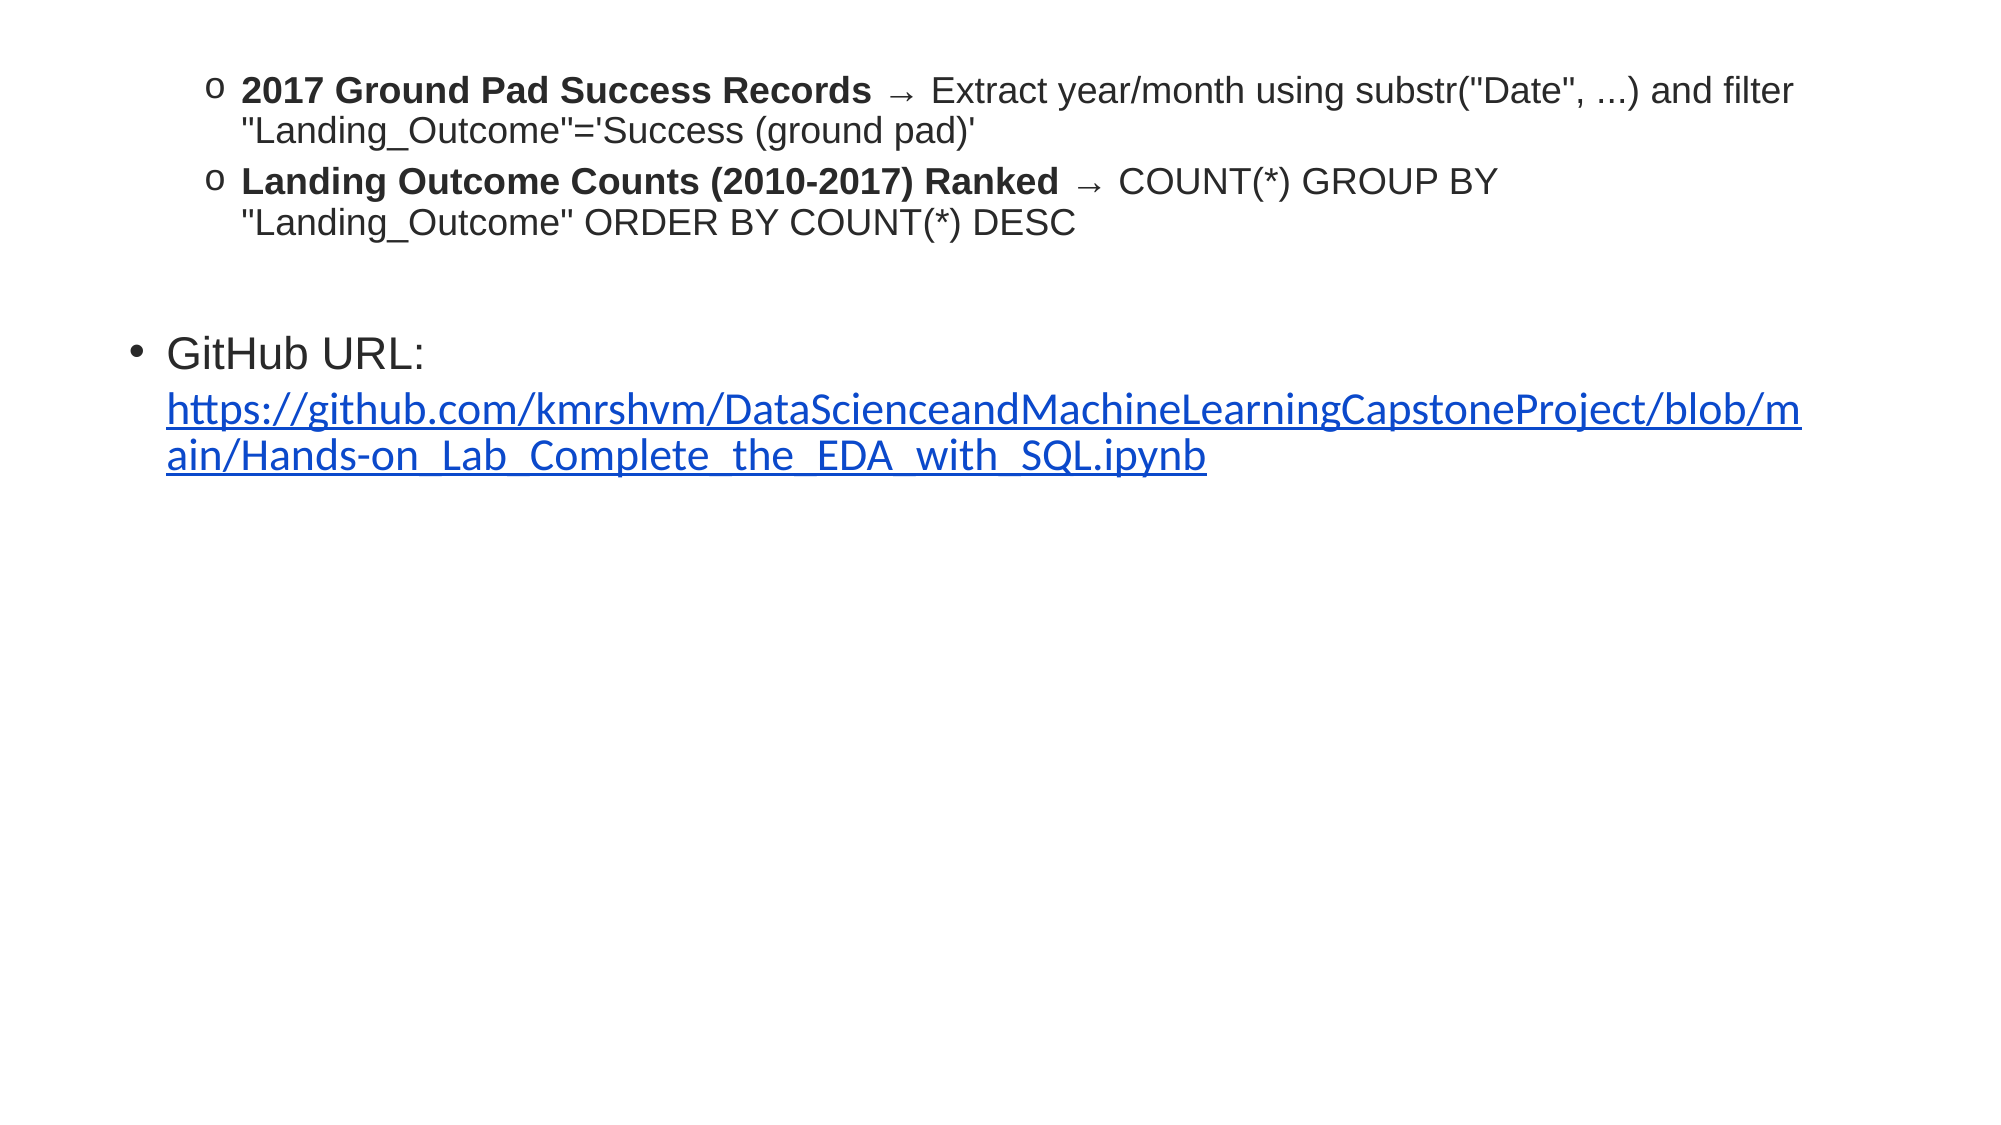

2017 Ground Pad Success Records → Extract year/month using substr("Date", ...) and filter "Landing_Outcome"='Success (ground pad)'
Landing Outcome Counts (2010-2017) Ranked → COUNT(*) GROUP BY "Landing_Outcome" ORDER BY COUNT(*) DESC

GitHub URL: https://github.com/kmrshvm/DataScienceandMachineLearningCapstoneProject/blob/main/Hands-on_Lab_Complete_the_EDA_with_SQL.ipynb